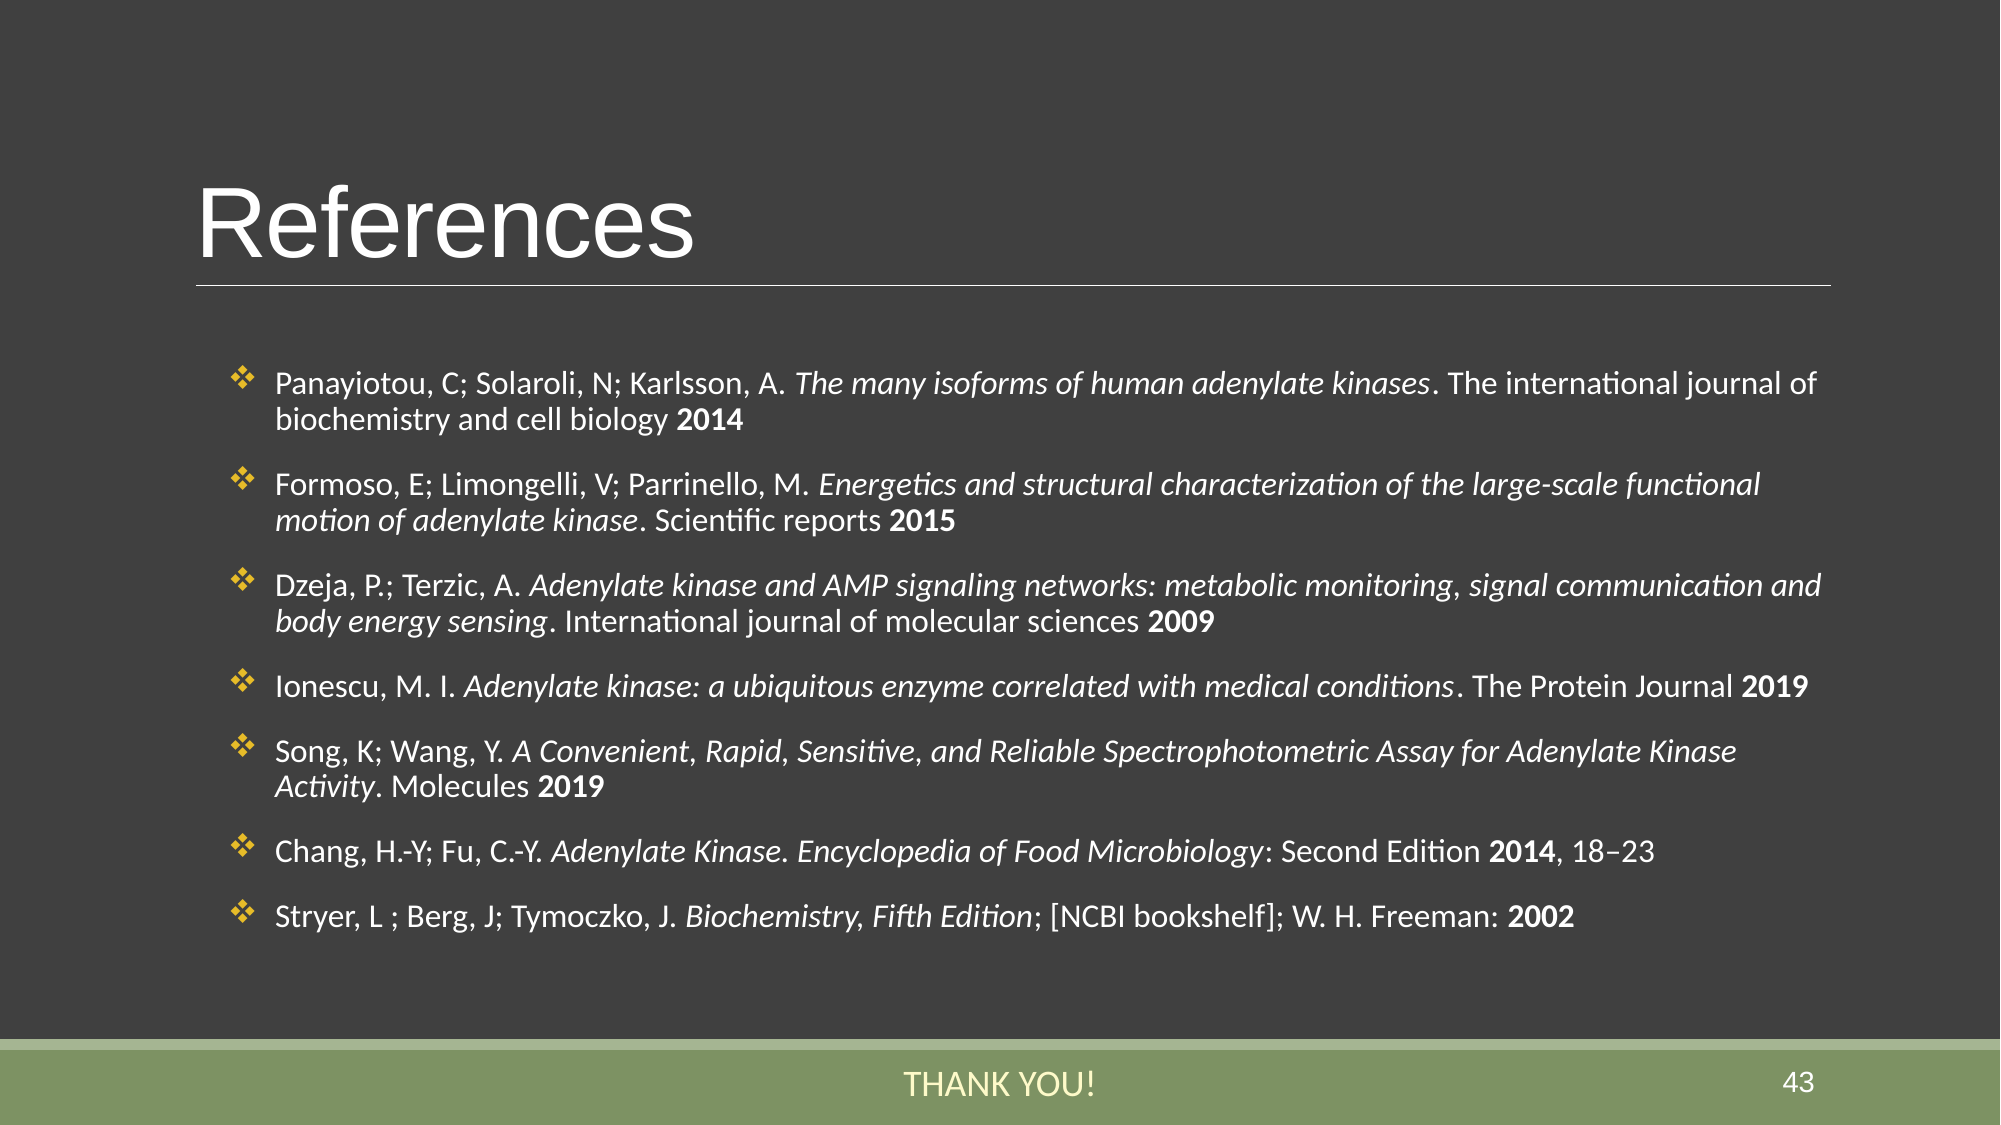

# References
Panayiotou, C; Solaroli, N; Karlsson, A. The many isoforms of human adenylate kinases. The international journal of biochemistry and cell biology 2014
Formoso, E; Limongelli, V; Parrinello, M. Energetics and structural characterization of the large-scale functional motion of adenylate kinase. Scientific reports 2015
Dzeja, P.; Terzic, A. Adenylate kinase and AMP signaling networks: metabolic monitoring, signal communication and body energy sensing. International journal of molecular sciences 2009
Ionescu, M. I. Adenylate kinase: a ubiquitous enzyme correlated with medical conditions. The Protein Journal 2019
Song, K; Wang, Y. A Convenient, Rapid, Sensitive, and Reliable Spectrophotometric Assay for Adenylate Kinase Activity. Molecules 2019
Chang, H.-Y; Fu, C.-Y. Adenylate Kinase. Encyclopedia of Food Microbiology: Second Edition 2014, 18–23
Stryer, L ; Berg, J; Tymoczko, J. Biochemistry, Fifth Edition; [NCBI bookshelf]; W. H. Freeman: 2002

43
Thank You!